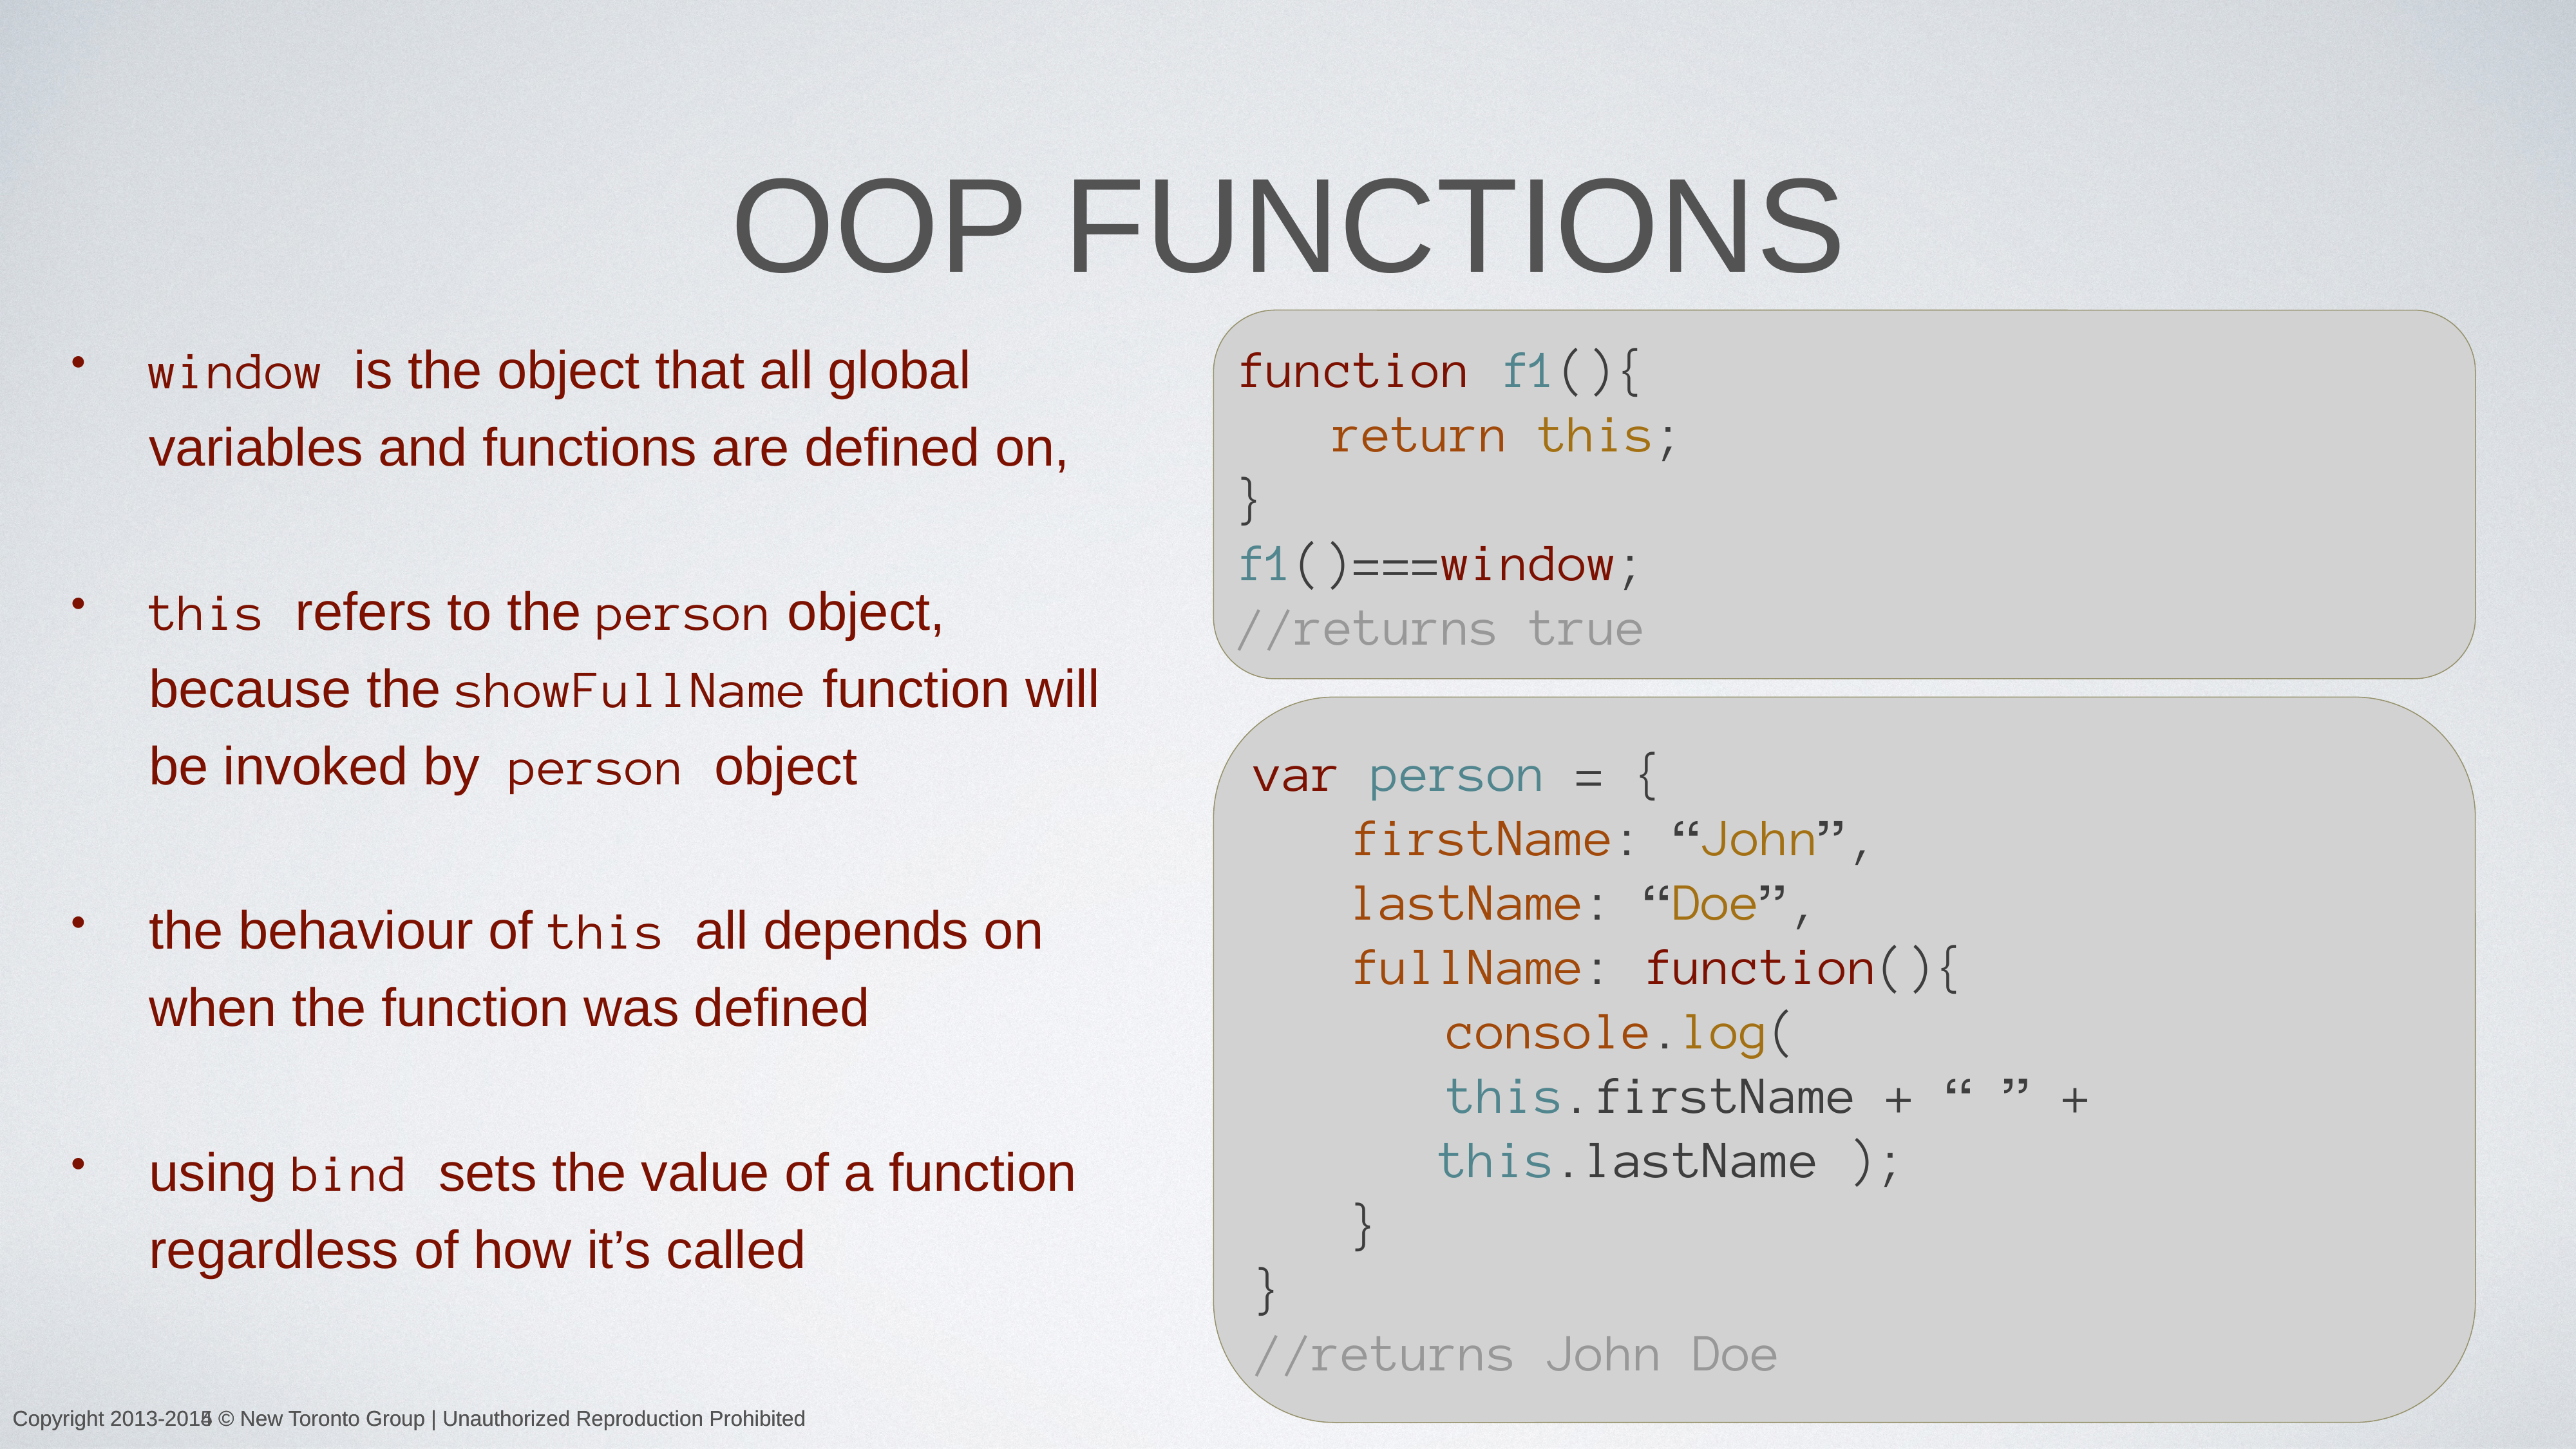

# OOP functions
function f1(){
	return this;
}
f1()===window;
//returns true
window is the object that all global variables and functions are defined on,
this refers to the person object, because the showFullName function will be invoked by person object
the behaviour of this all depends on when the function was defined
using bind sets the value of a function regardless of how it’s called

var person = {
	firstName: “John”,
	lastName: “Doe”,
	fullName: function(){
		console.log(
		this.firstName + “ ” + 					   this.lastName );
	}
}
//returns John Doe